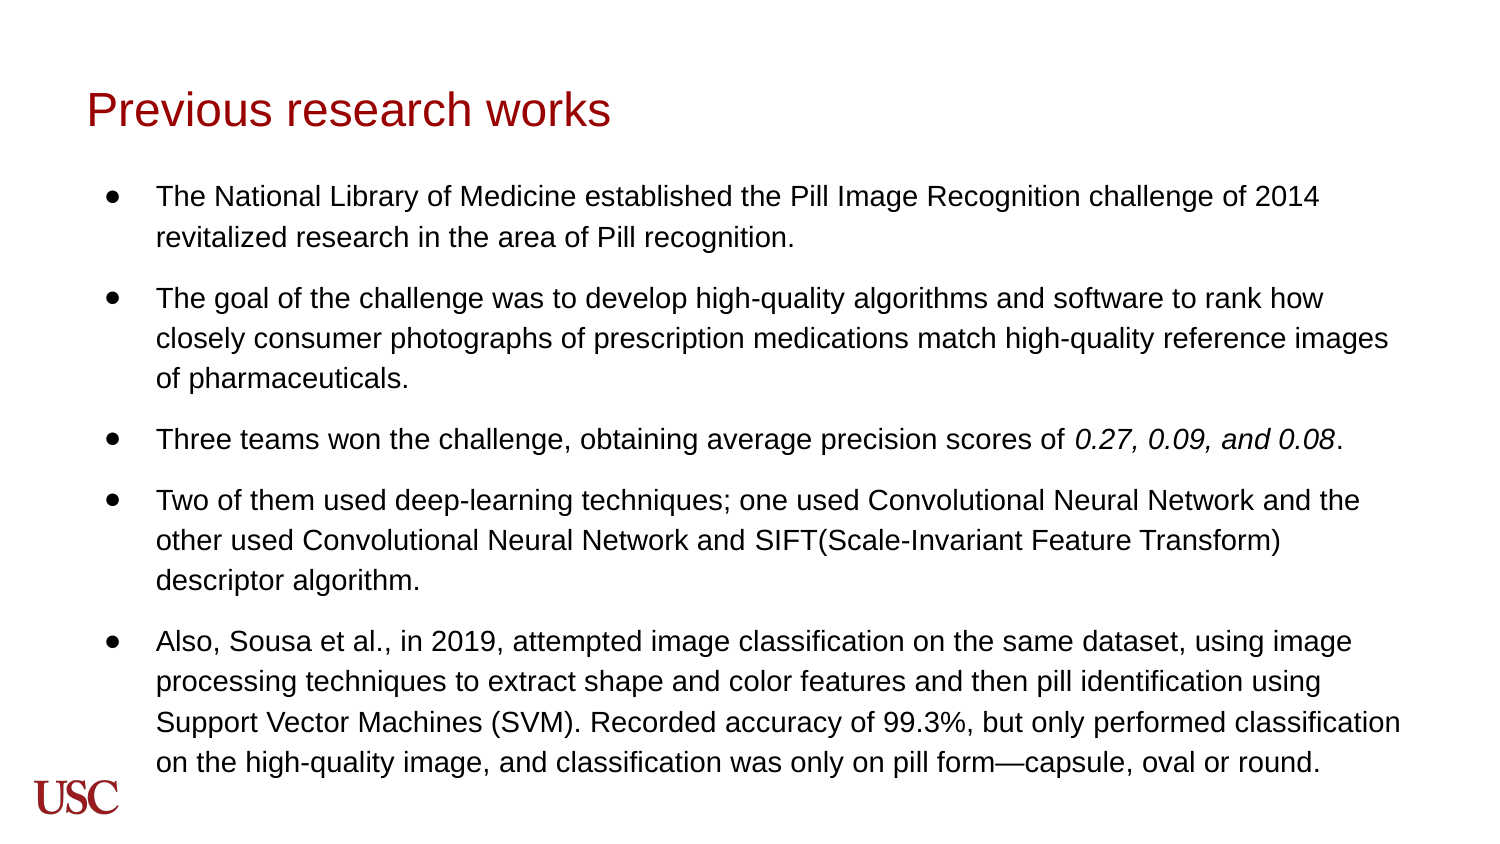

# Previous research works

The National Library of Medicine established the Pill Image Recognition challenge of 2014 revitalized research in the area of Pill recognition.
The goal of the challenge was to develop high-quality algorithms and software to rank how closely consumer photographs of prescription medications match high-quality reference images of pharmaceuticals.
Three teams won the challenge, obtaining average precision scores of 0.27, 0.09, and 0.08.
Two of them used deep-learning techniques; one used Convolutional Neural Network and the other used Convolutional Neural Network and SIFT(Scale-Invariant Feature Transform) descriptor algorithm.
Also, Sousa et al., in 2019, attempted image classification on the same dataset, using image processing techniques to extract shape and color features and then pill identification using Support Vector Machines (SVM). Recorded accuracy of 99.3%, but only performed classification on the high-quality image, and classification was only on pill form—capsule, oval or round.